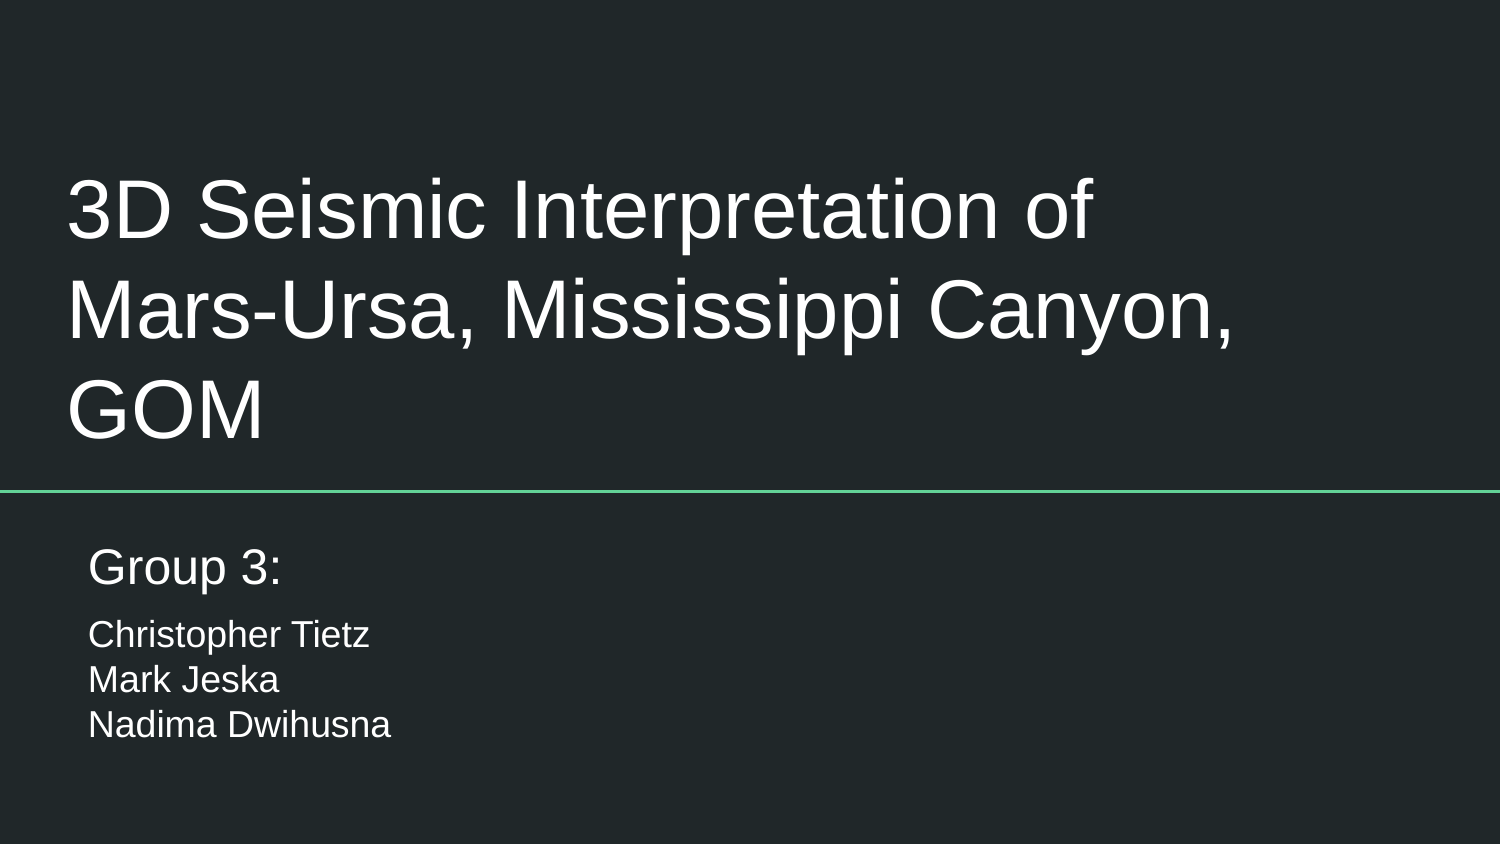

# 3D Seismic Interpretation of
Mars-Ursa, Mississippi Canyon, GOM
Group 3:

Christopher Tietz
Mark Jeska
Nadima Dwihusna